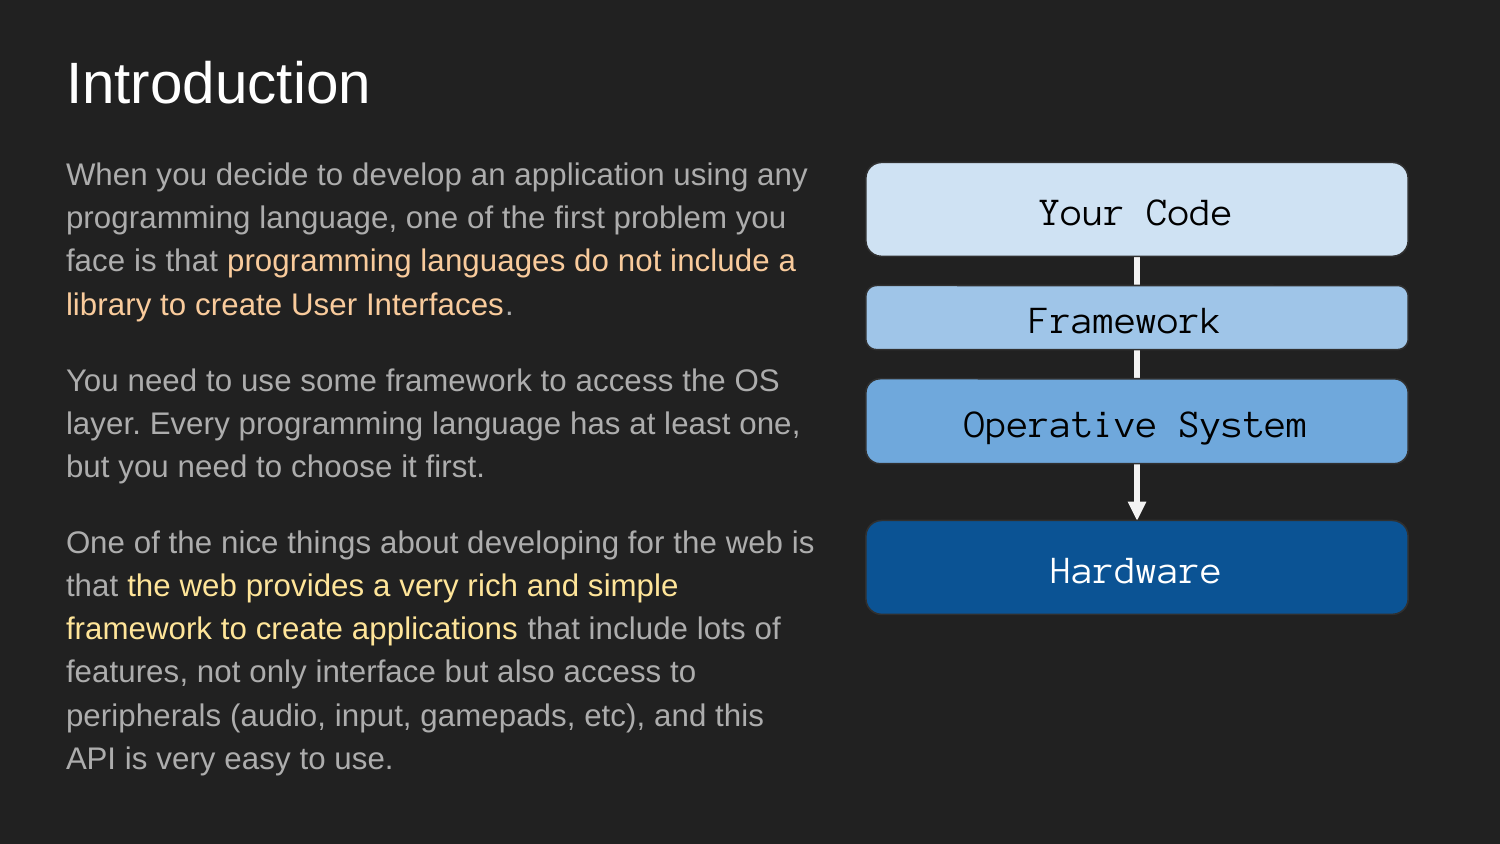

# Introduction
When you decide to develop an application using any programming language, one of the first problem you face is that programming languages do not include a library to create User Interfaces.
You need to use some framework to access the OS layer. Every programming language has at least one, but you need to choose it first.
One of the nice things about developing for the web is that the web provides a very rich and simple framework to create applications that include lots of features, not only interface but also access to peripherals (audio, input, gamepads, etc), and this API is very easy to use.

Your Code
Framework
Operative System
Hardware